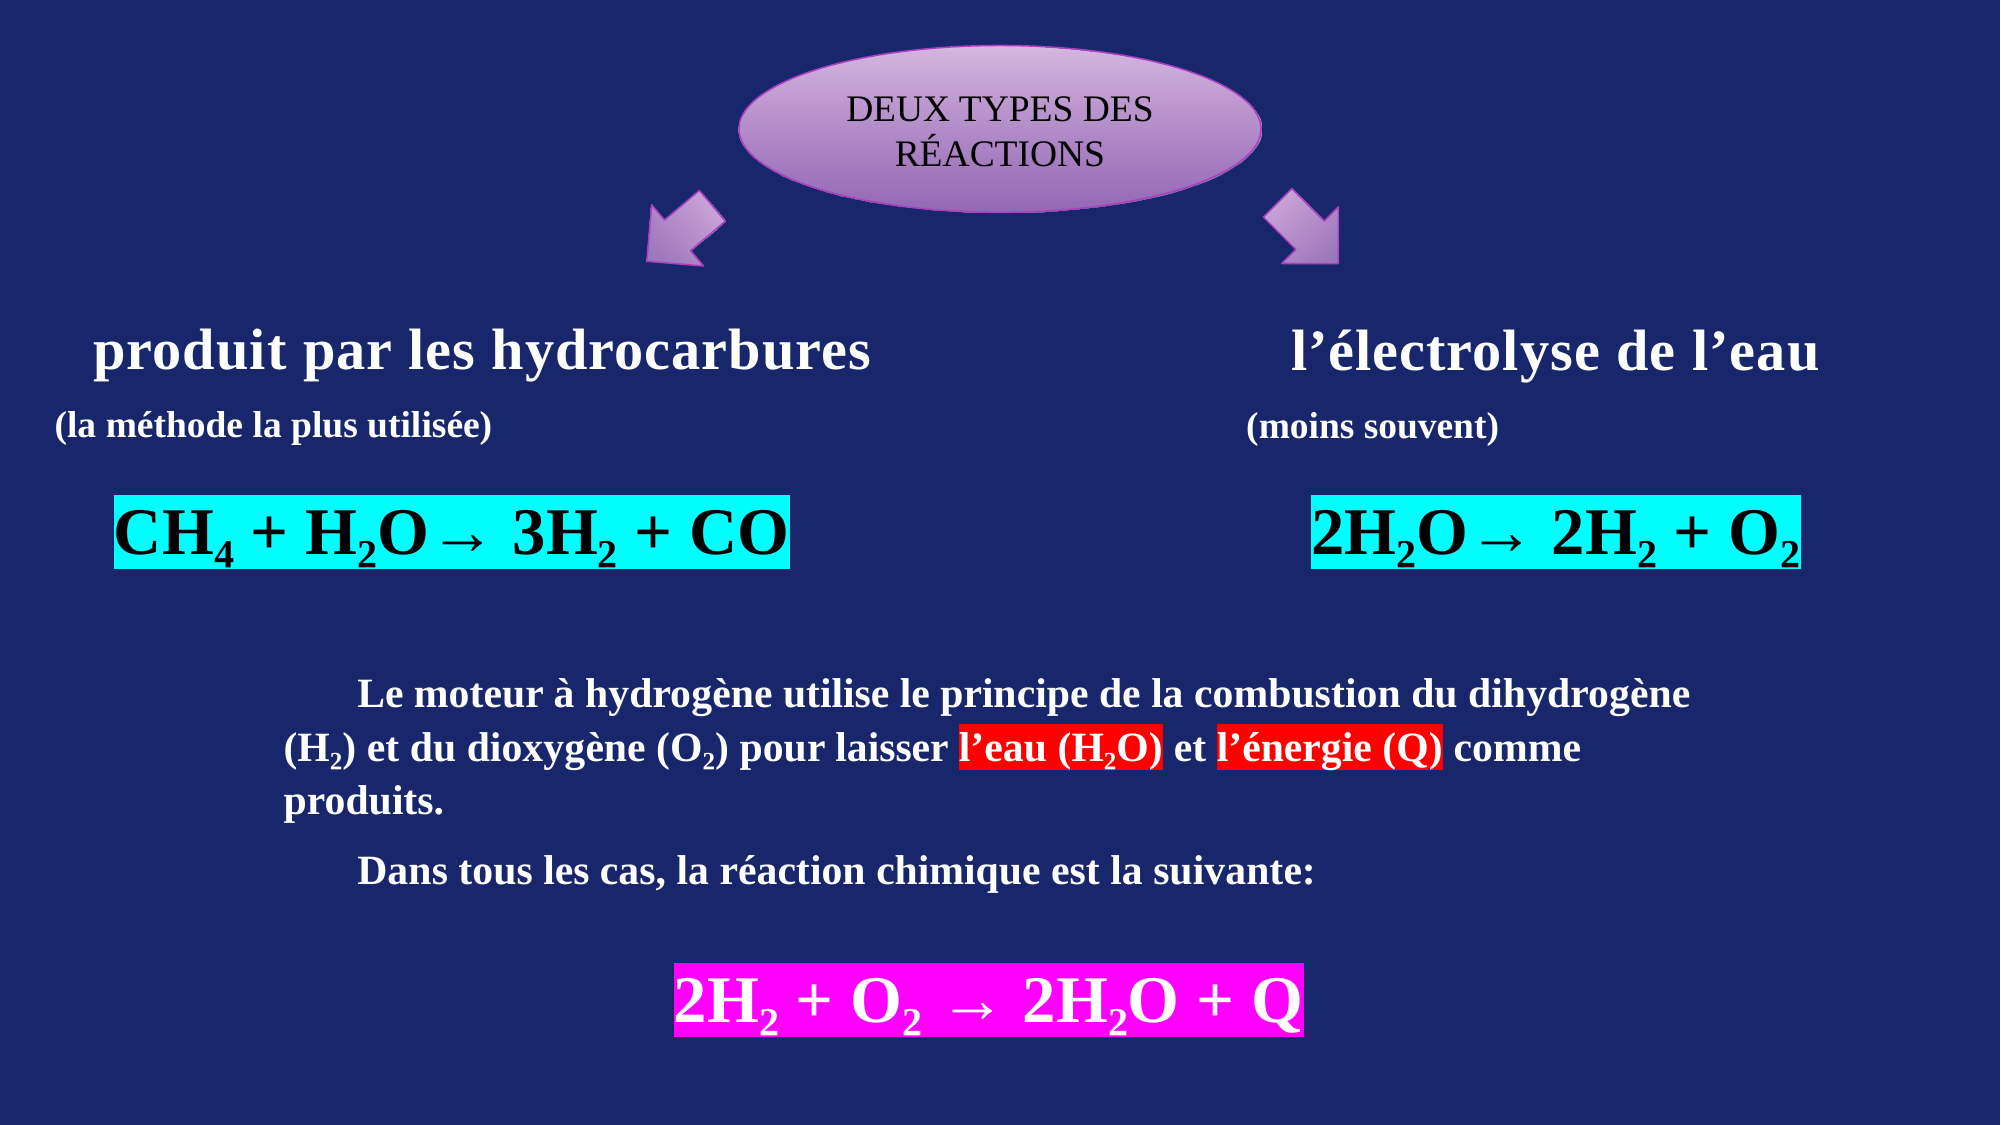

DEUX TYPES DES RÉACTIONS

produit par les hydrocarbures
l’électrolyse de l’eau
(la méthode la plus utilisée)
(moins souvent)
2H₂O→ 2H₂ + O₂
CH₄ + H₂O→ 3H₂ + CO
Le moteur à hydrogène utilise le principe de la combustion du dihydrogène (H₂) et du dioxygène (O₂) pour laisser l’eau (H₂O) et l’énergie (Q) comme produits.
Dans tous les cas, la réaction chimique est la suivante:
2H₂ + O₂ → 2H₂O + Q